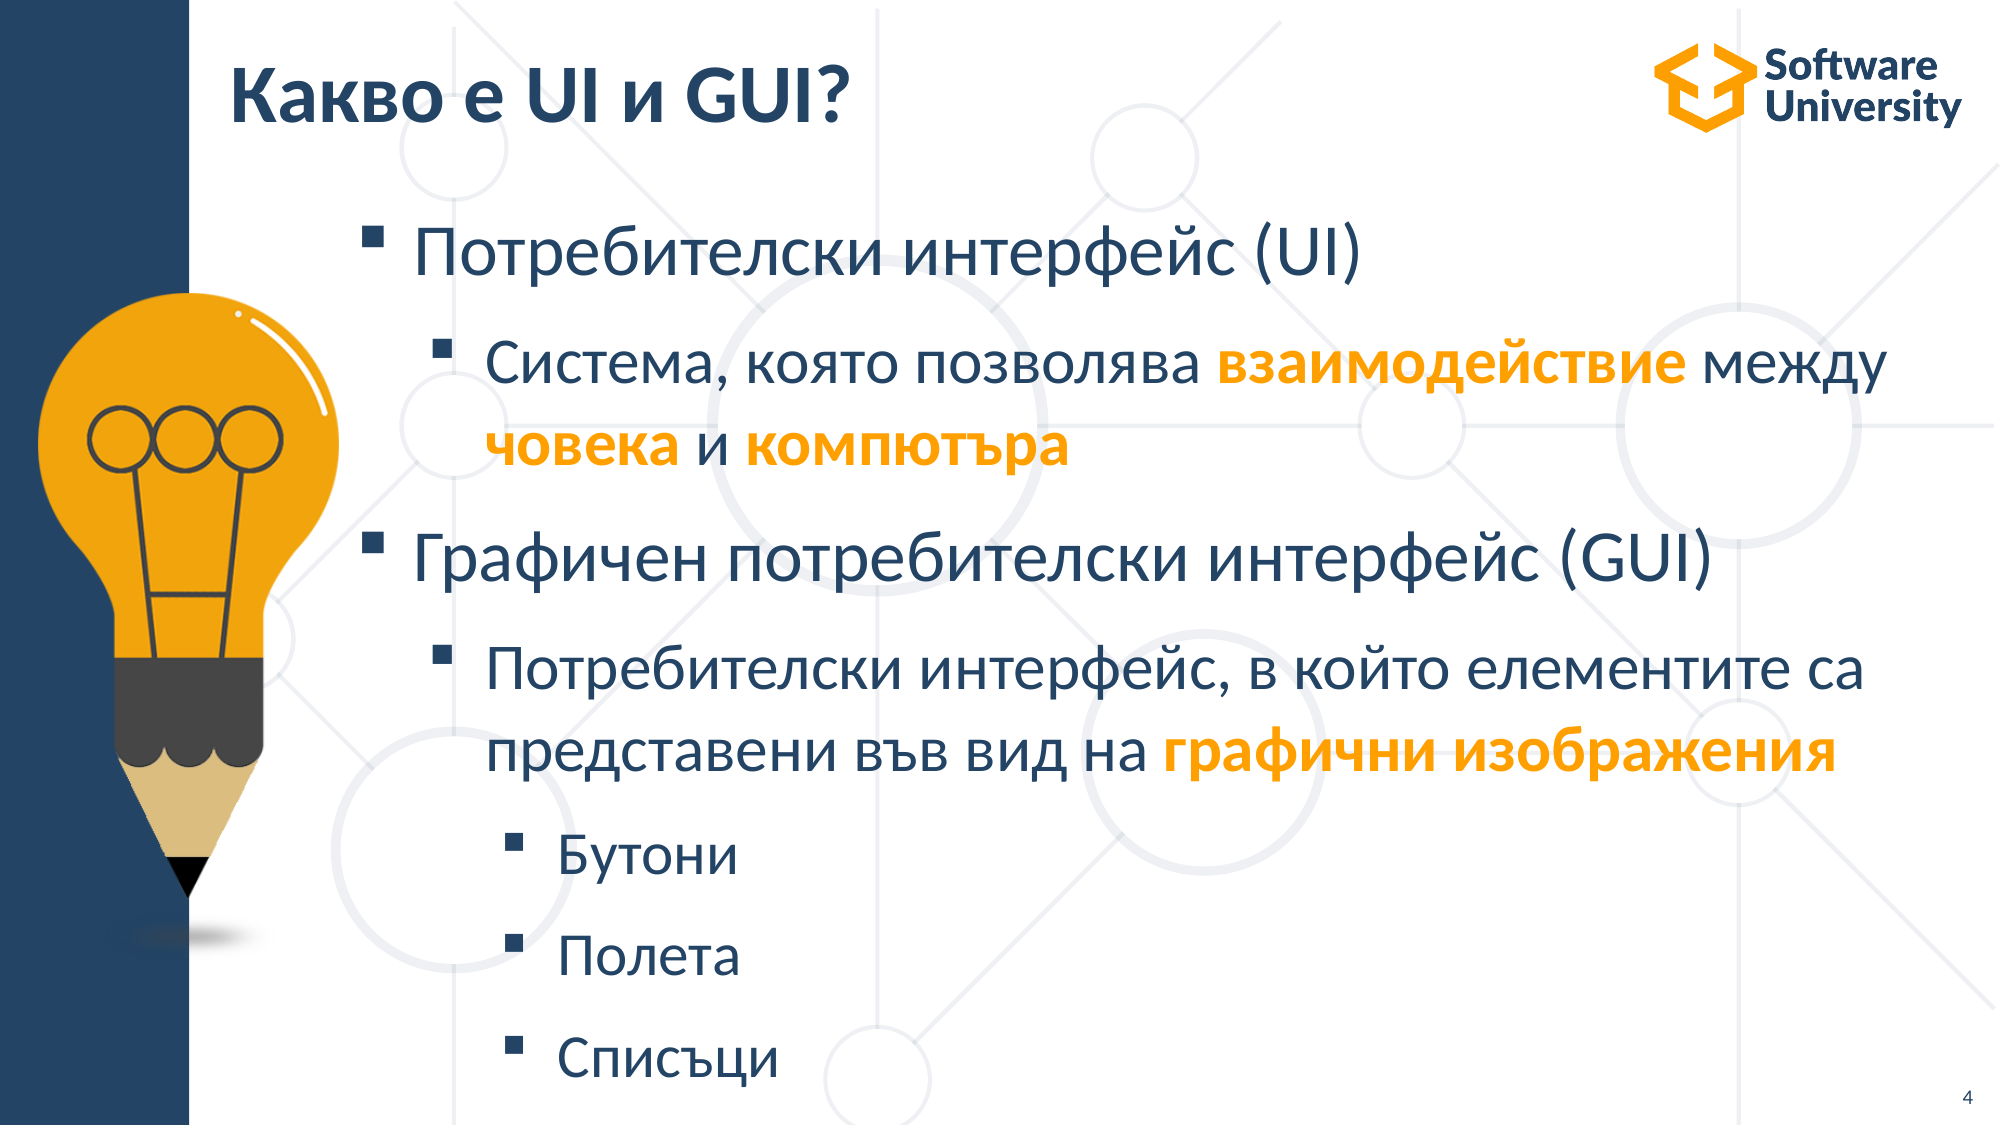

# Какво е UI и GUI?
Потребителски интерфейс (UI)
Система, която позволява взаимодействие между човека и компютъра
Графичен потребителски интерфейс (GUI)
Потребителски интерфейс, в който елементите са представени във вид на графични изображения
Бутони
Полета
Списъци
4